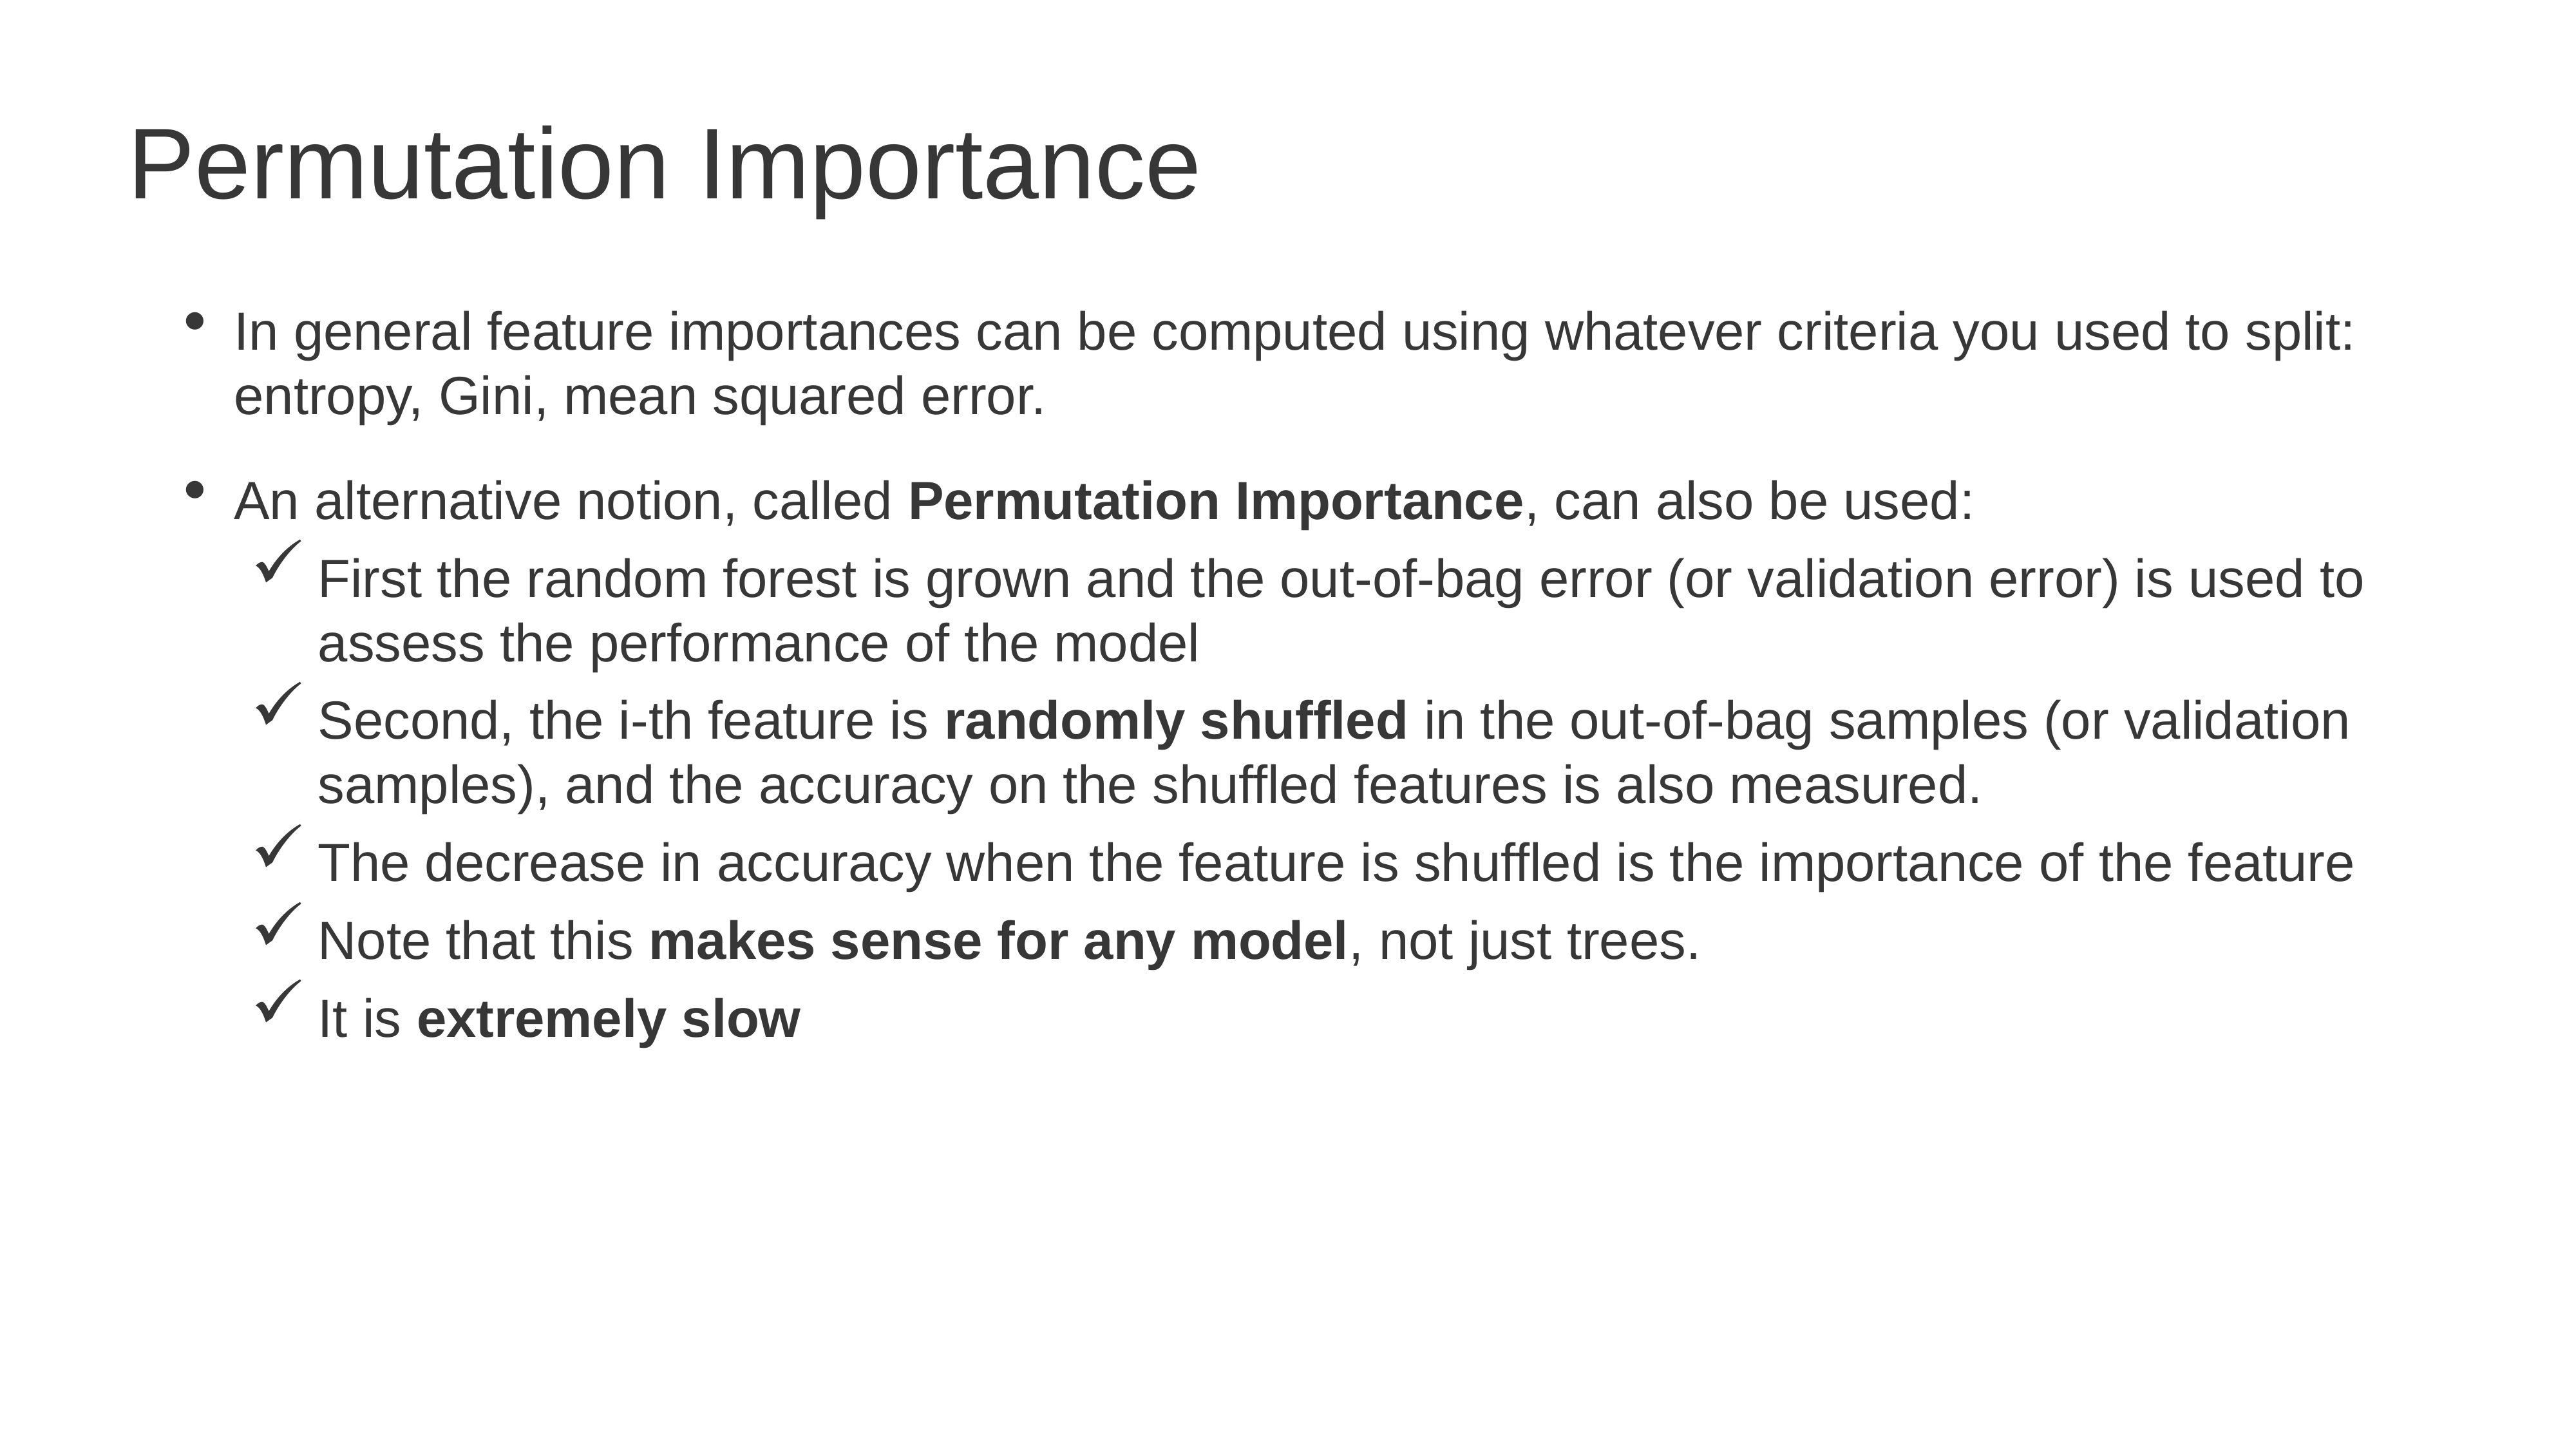

# Permutation Importance
In general feature importances can be computed using whatever criteria you used to split: entropy, Gini, mean squared error.
An alternative notion, called Permutation Importance, can also be used:
First the random forest is grown and the out-of-bag error (or validation error) is used to assess the performance of the model
Second, the i-th feature is randomly shuffled in the out-of-bag samples (or validation samples), and the accuracy on the shuffled features is also measured.
The decrease in accuracy when the feature is shuffled is the importance of the feature
Note that this makes sense for any model, not just trees.
It is extremely slow